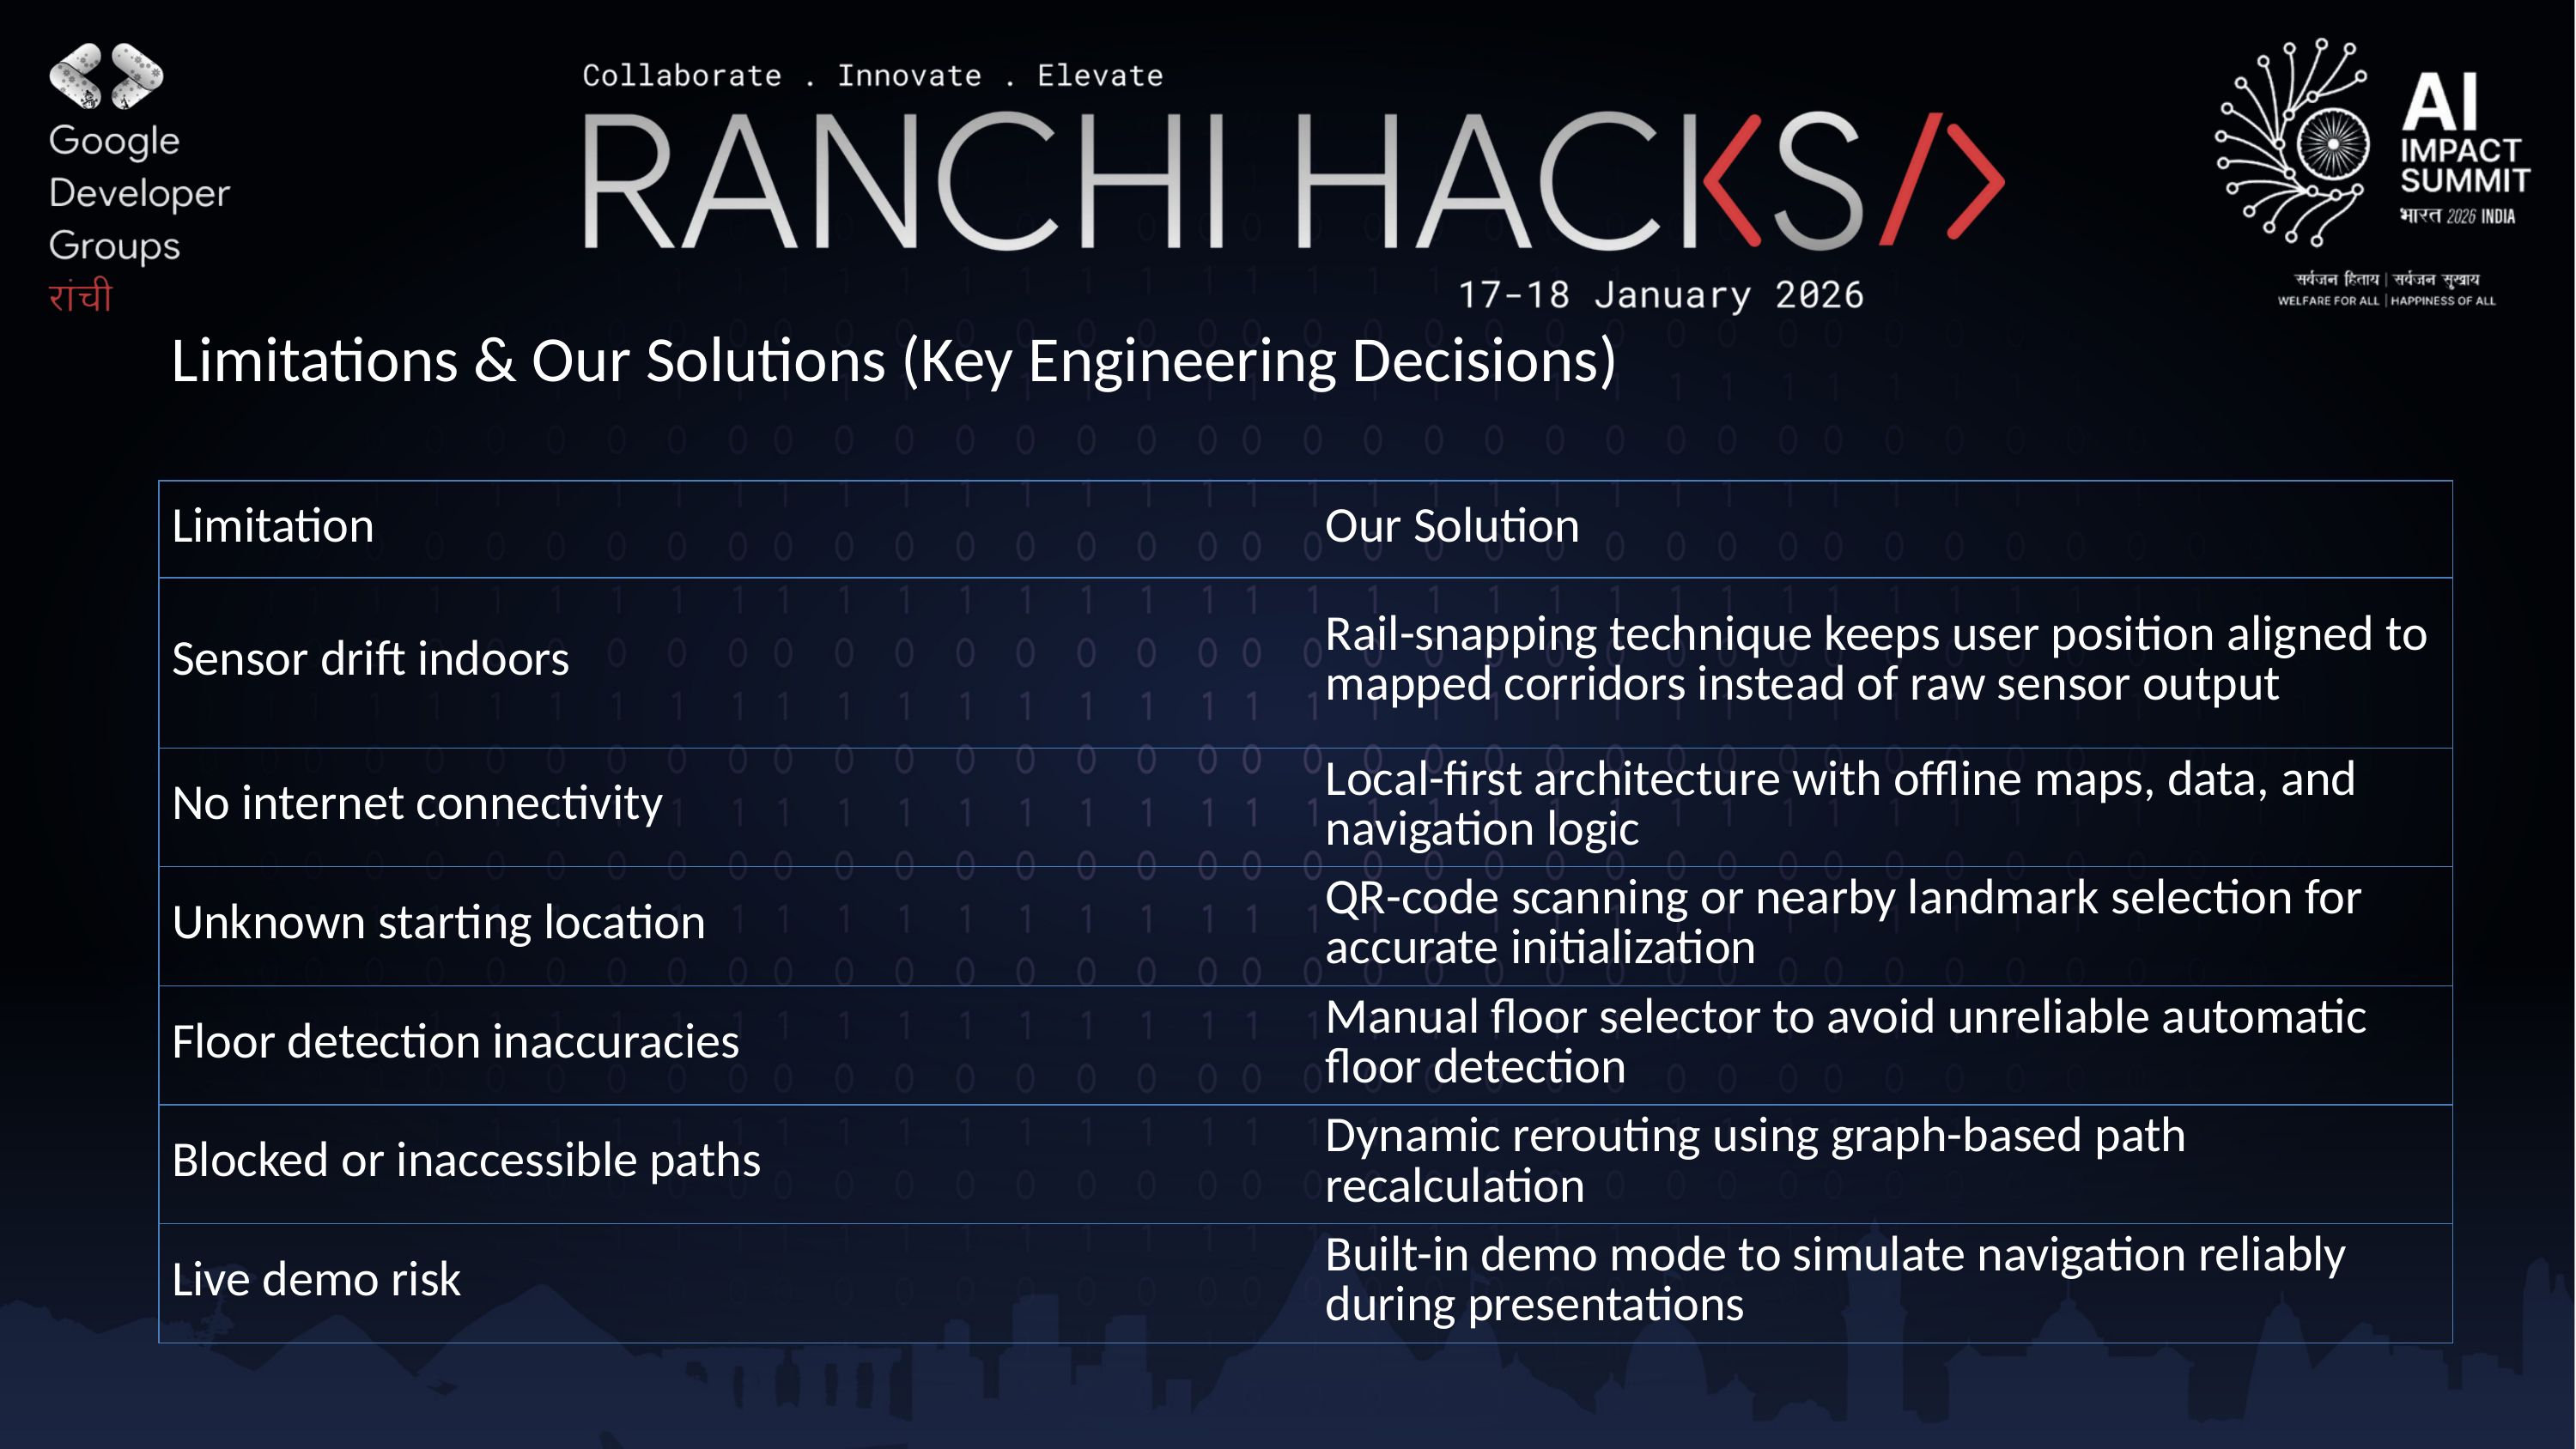

Limitations & Our Solutions (Key Engineering Decisions)
| Limitation | Our Solution |
| --- | --- |
| Sensor drift indoors | Rail-snapping technique keeps user position aligned to mapped corridors instead of raw sensor output |
| No internet connectivity | Local-first architecture with offline maps, data, and navigation logic |
| Unknown starting location | QR-code scanning or nearby landmark selection for accurate initialization |
| Floor detection inaccuracies | Manual floor selector to avoid unreliable automatic floor detection |
| Blocked or inaccessible paths | Dynamic rerouting using graph-based path recalculation |
| Live demo risk | Built-in demo mode to simulate navigation reliably during presentations |